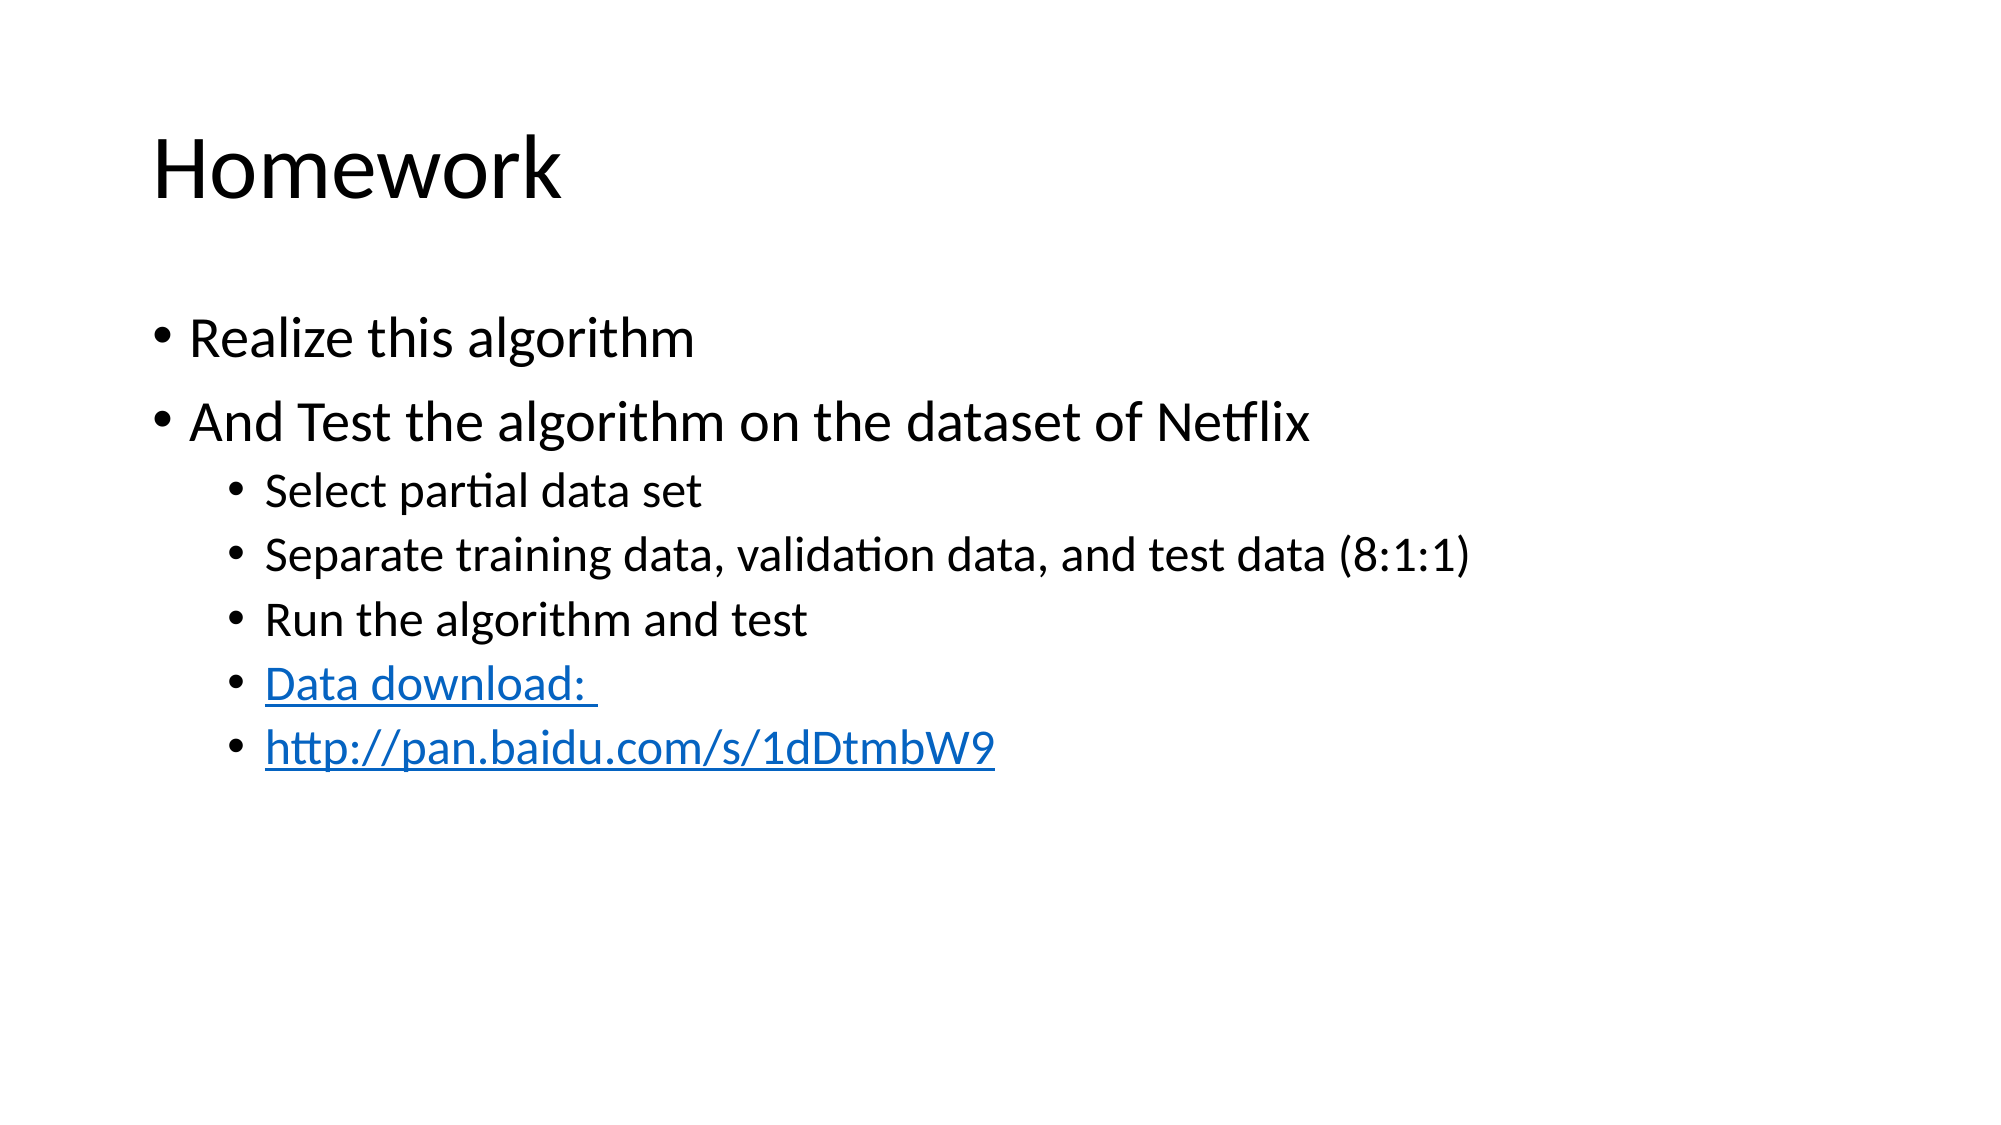

# Homework
Realize this algorithm
And Test the algorithm on the dataset of Netflix
Select partial data set
Separate training data, validation data, and test data (8:1:1)
Run the algorithm and test
Data download:
http://pan.baidu.com/s/1dDtmbW9